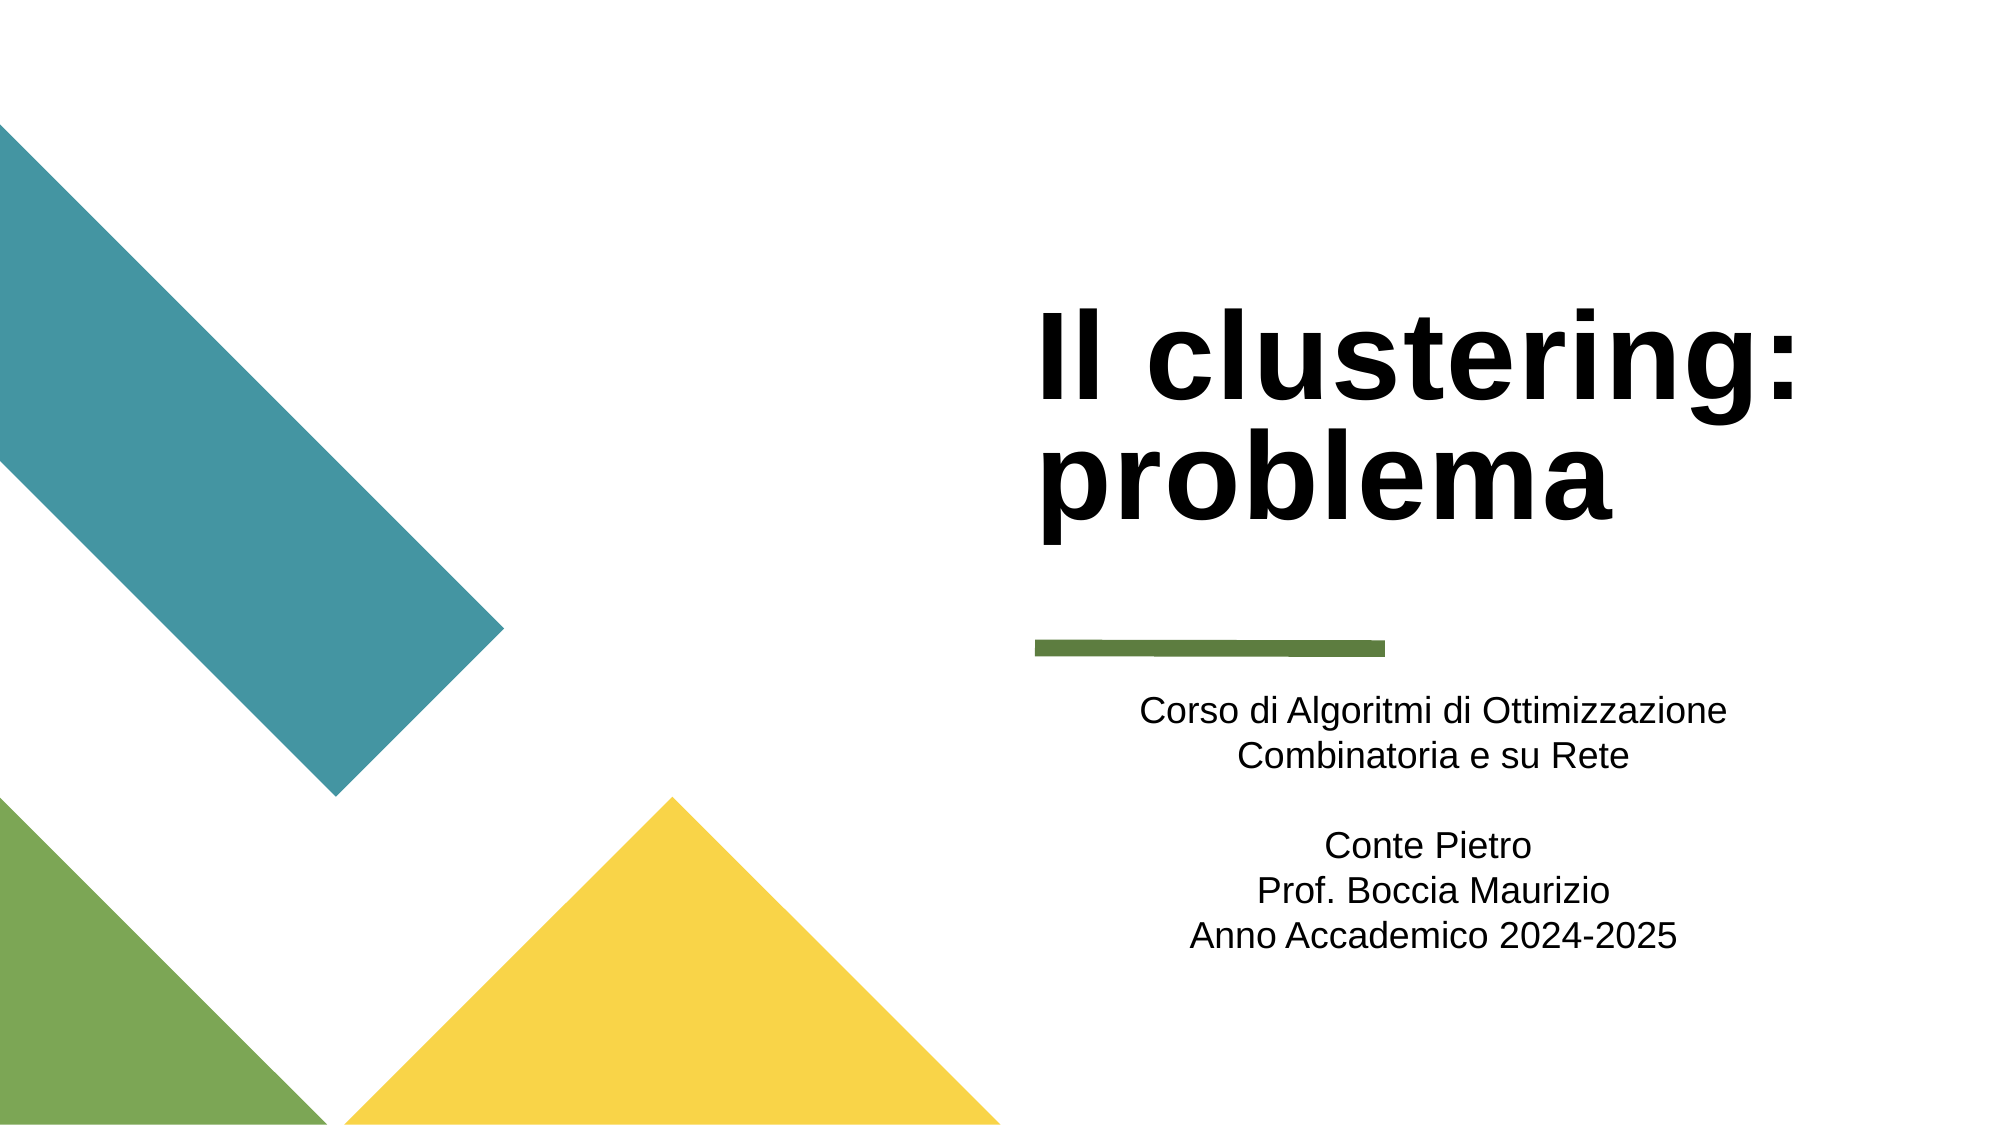

# Il clustering: problema
Corso di Algoritmi di Ottimizzazione Combinatoria e su Rete

Conte Pietro
Prof. Boccia Maurizio
Anno Accademico 2024-2025